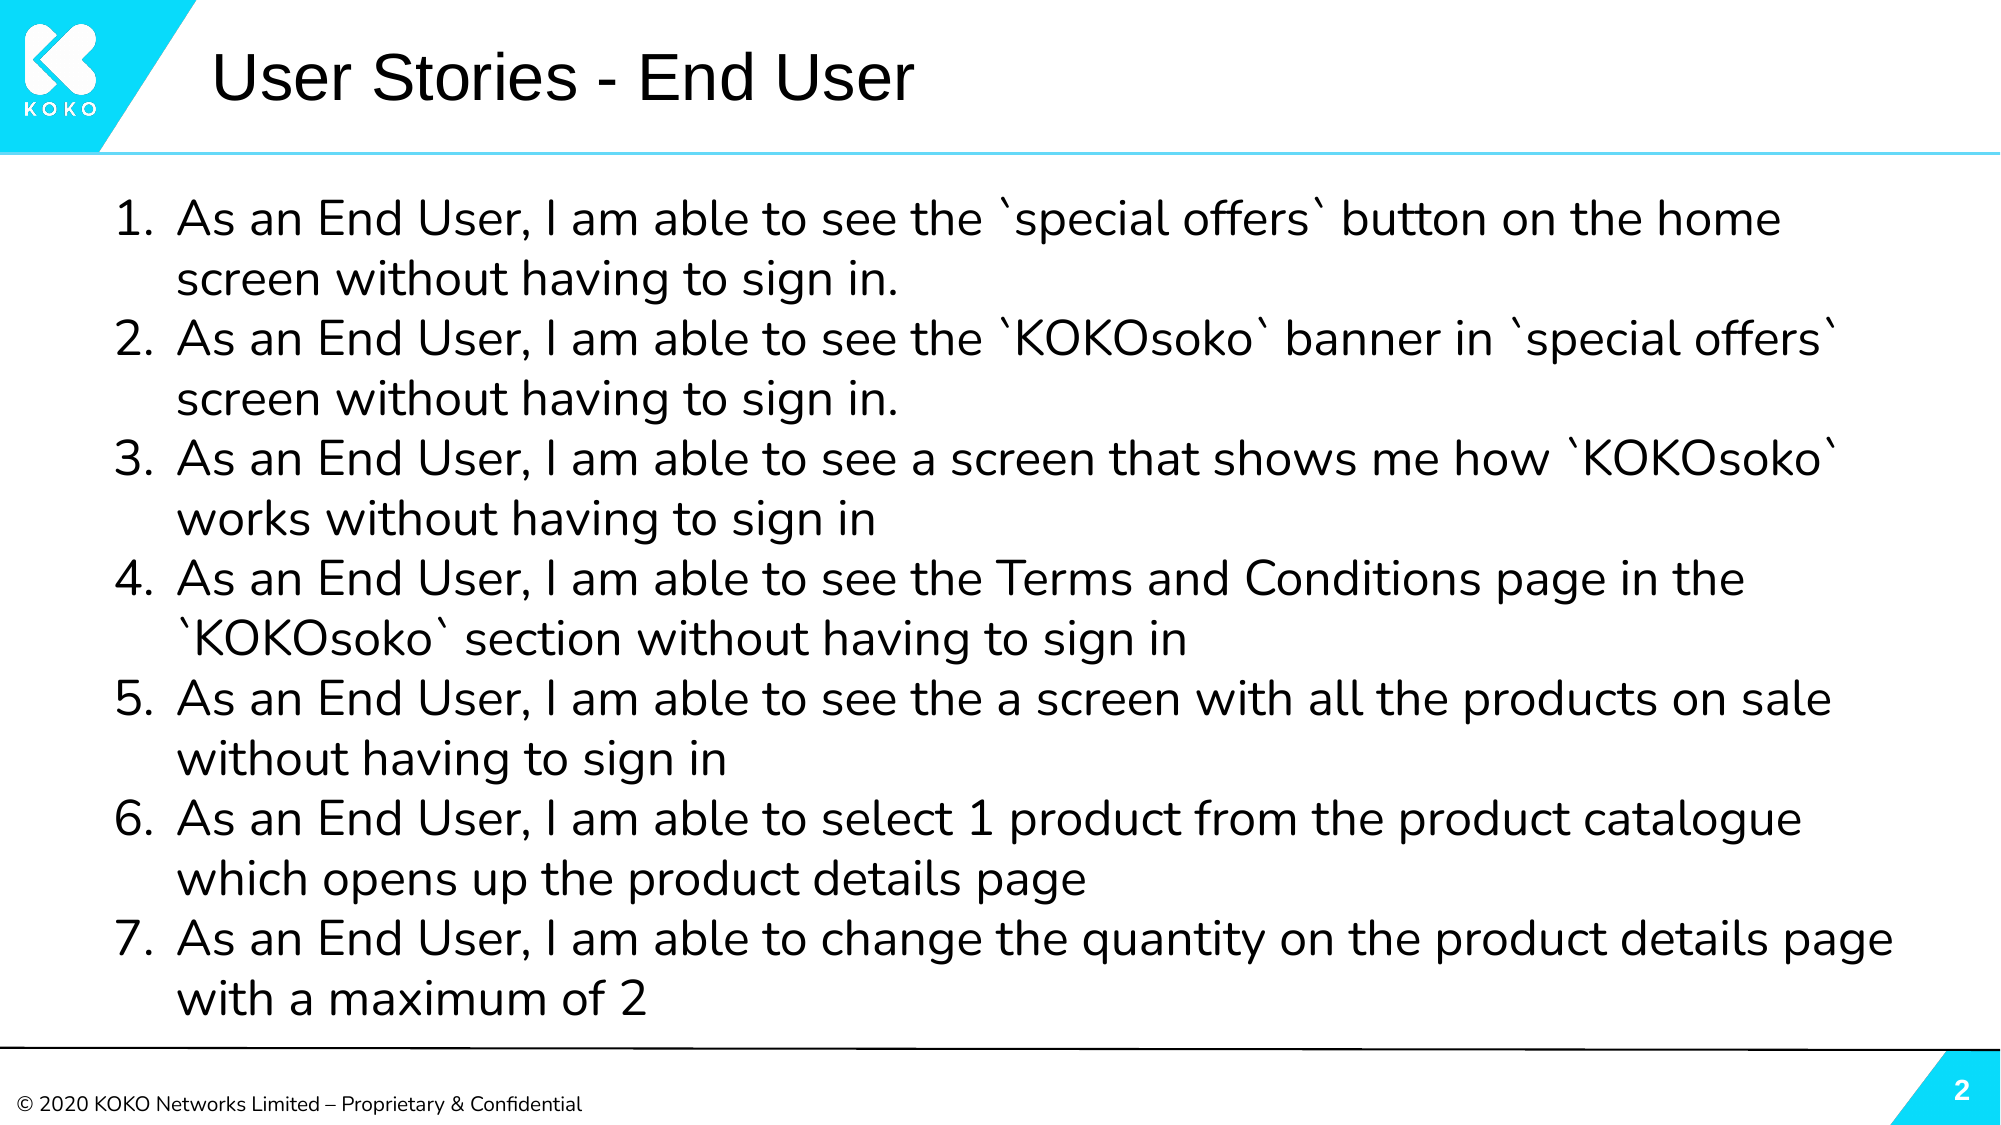

# User Stories - End User
As an End User, I am able to see the `special offers` button on the home screen without having to sign in.
As an End User, I am able to see the `KOKOsoko` banner in `special offers` screen without having to sign in.
As an End User, I am able to see a screen that shows me how `KOKOsoko` works without having to sign in
As an End User, I am able to see the Terms and Conditions page in the `KOKOsoko` section without having to sign in
As an End User, I am able to see the a screen with all the products on sale without having to sign in
As an End User, I am able to select 1 product from the product catalogue which opens up the product details page
As an End User, I am able to change the quantity on the product details page with a maximum of 2
2